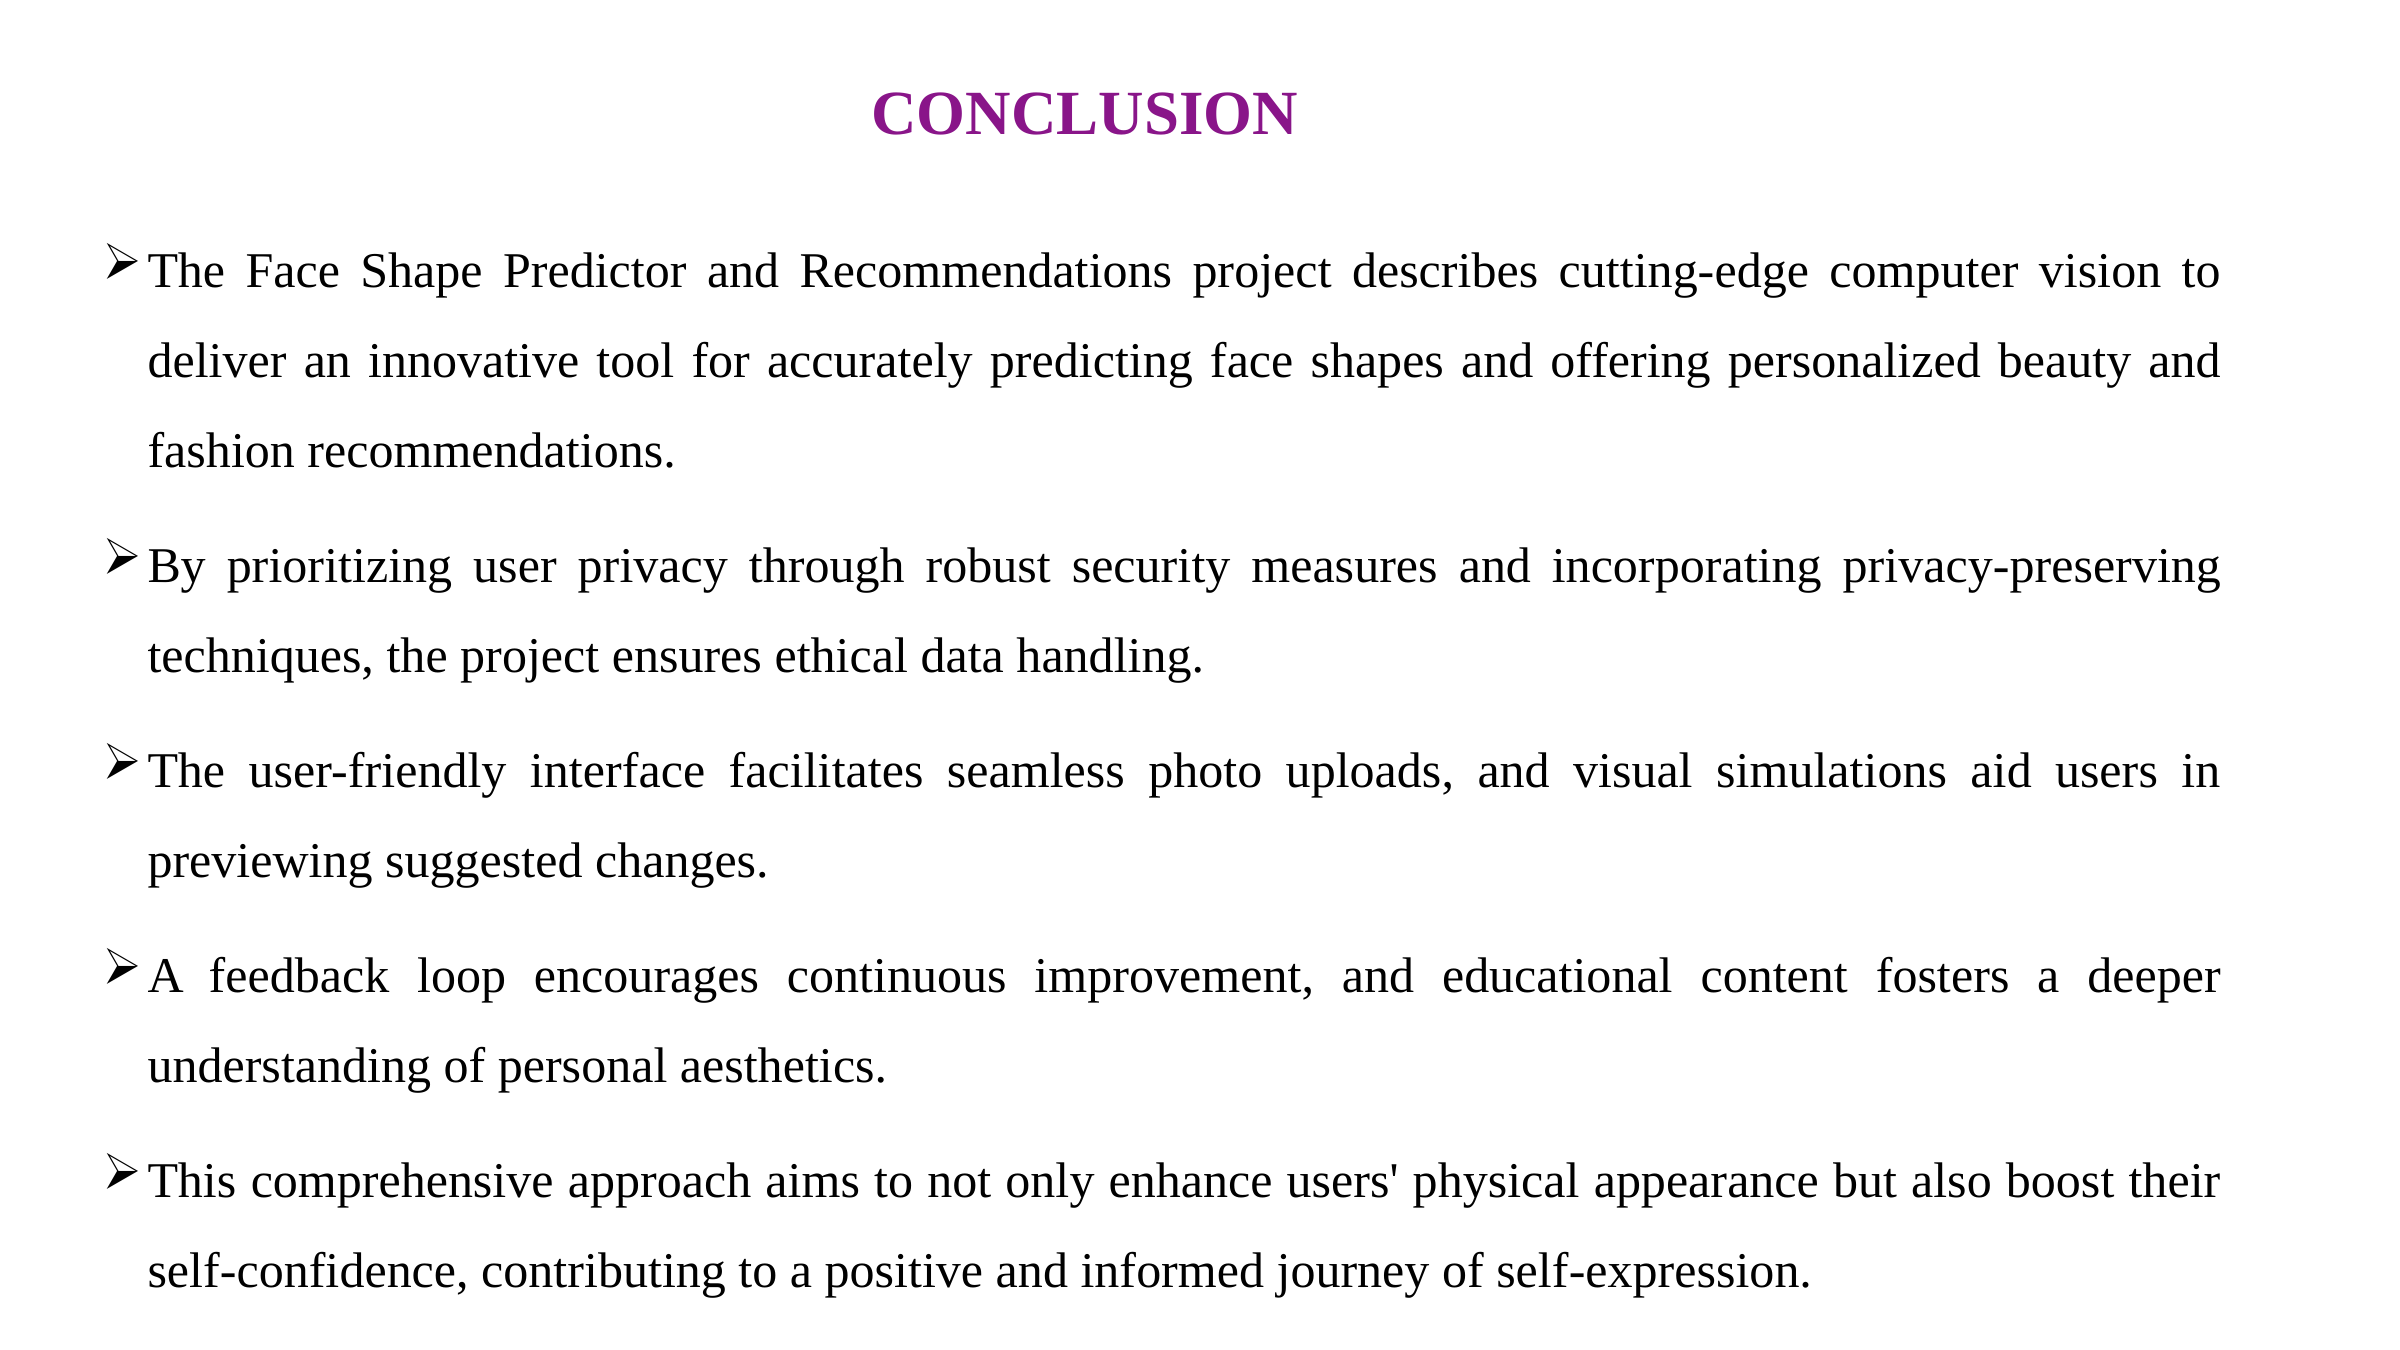

# CONCLUSION
The Face Shape Predictor and Recommendations project describes cutting-edge computer vision to deliver an innovative tool for accurately predicting face shapes and offering personalized beauty and fashion recommendations.
By prioritizing user privacy through robust security measures and incorporating privacy-preserving techniques, the project ensures ethical data handling.
The user-friendly interface facilitates seamless photo uploads, and visual simulations aid users in previewing suggested changes.
A feedback loop encourages continuous improvement, and educational content fosters a deeper understanding of personal aesthetics.
This comprehensive approach aims to not only enhance users' physical appearance but also boost their self-confidence, contributing to a positive and informed journey of self-expression.